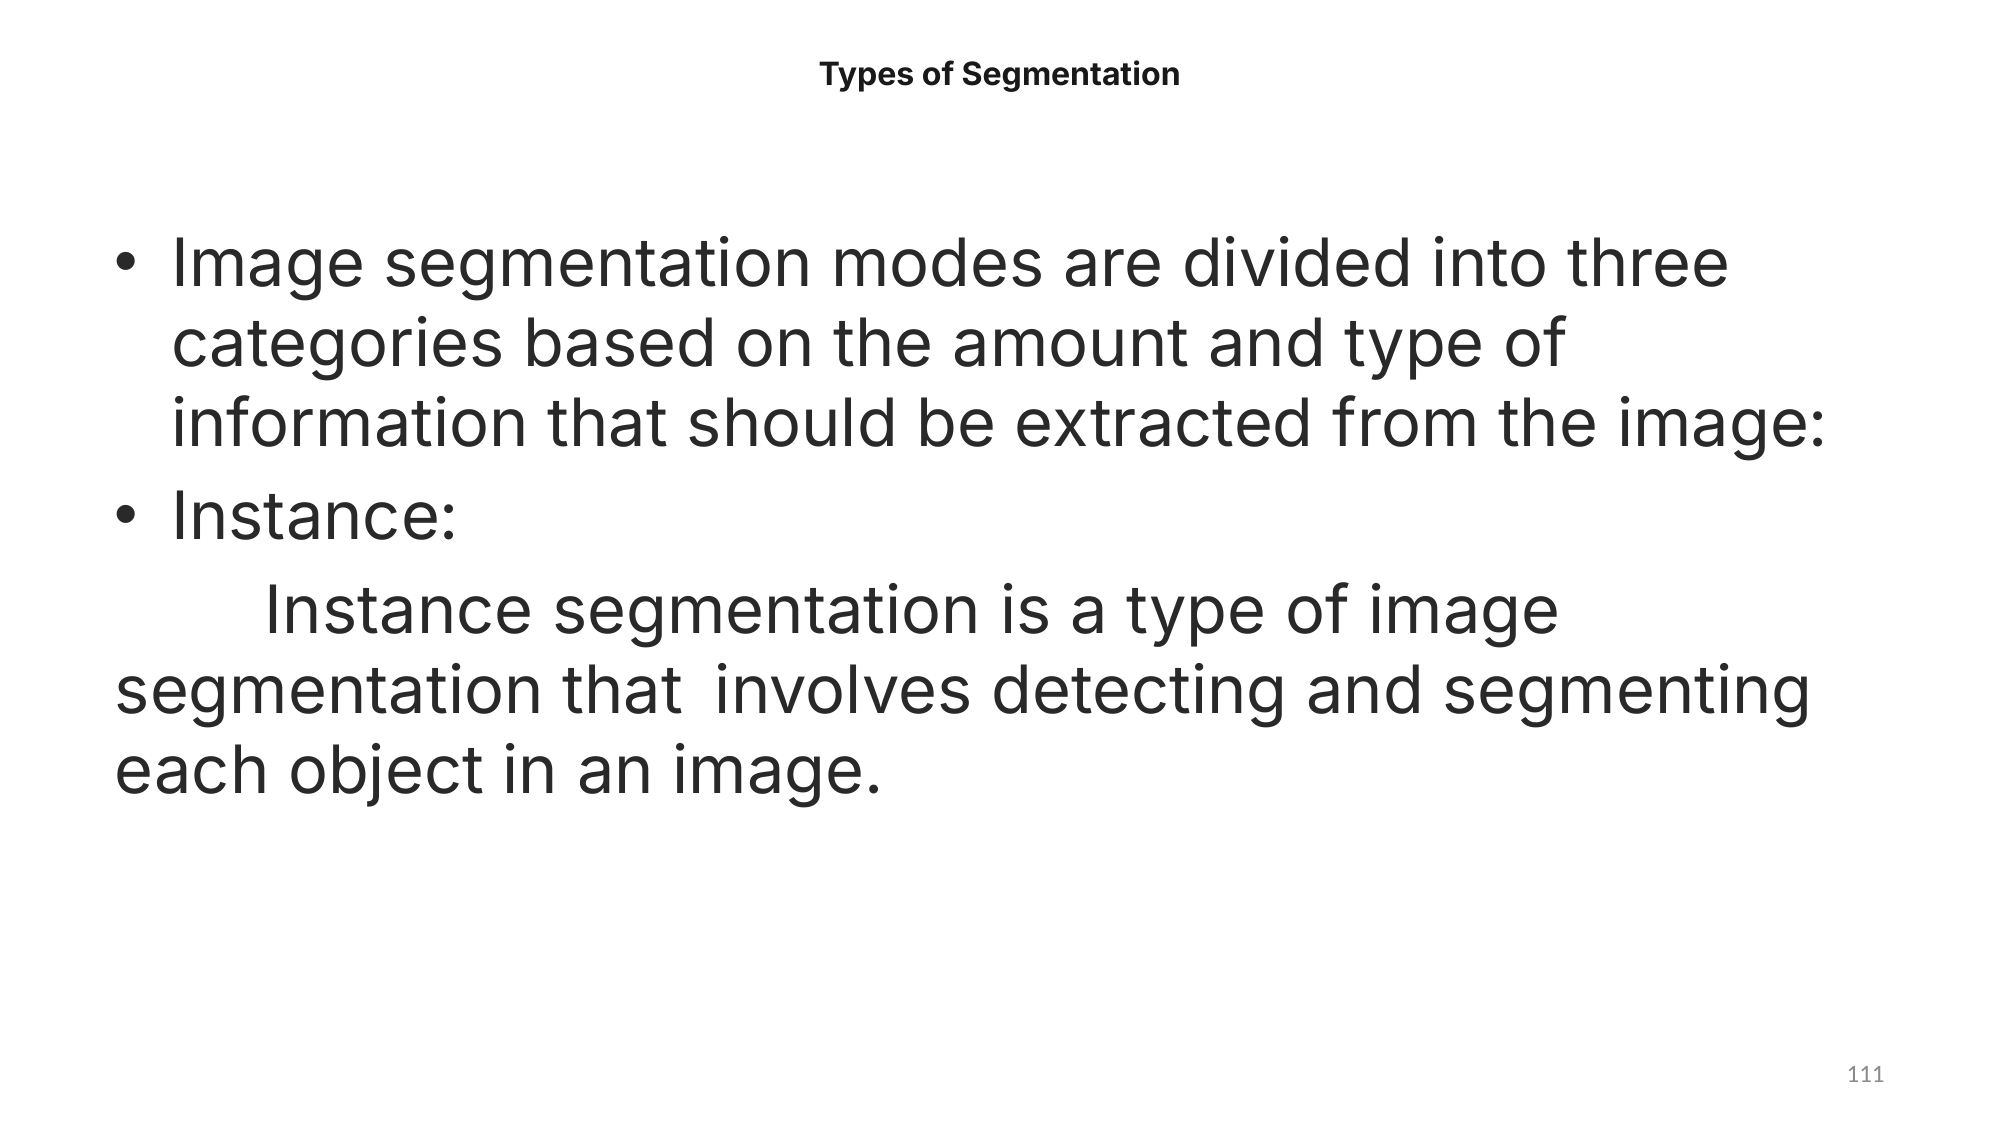

# Types of Segmentation
Image segmentation modes are divided into three categories based on the amount and type of information that should be extracted from the image:
Instance:
	Instance segmentation is a type of image segmentation that 	involves detecting and segmenting each object in an image.
111